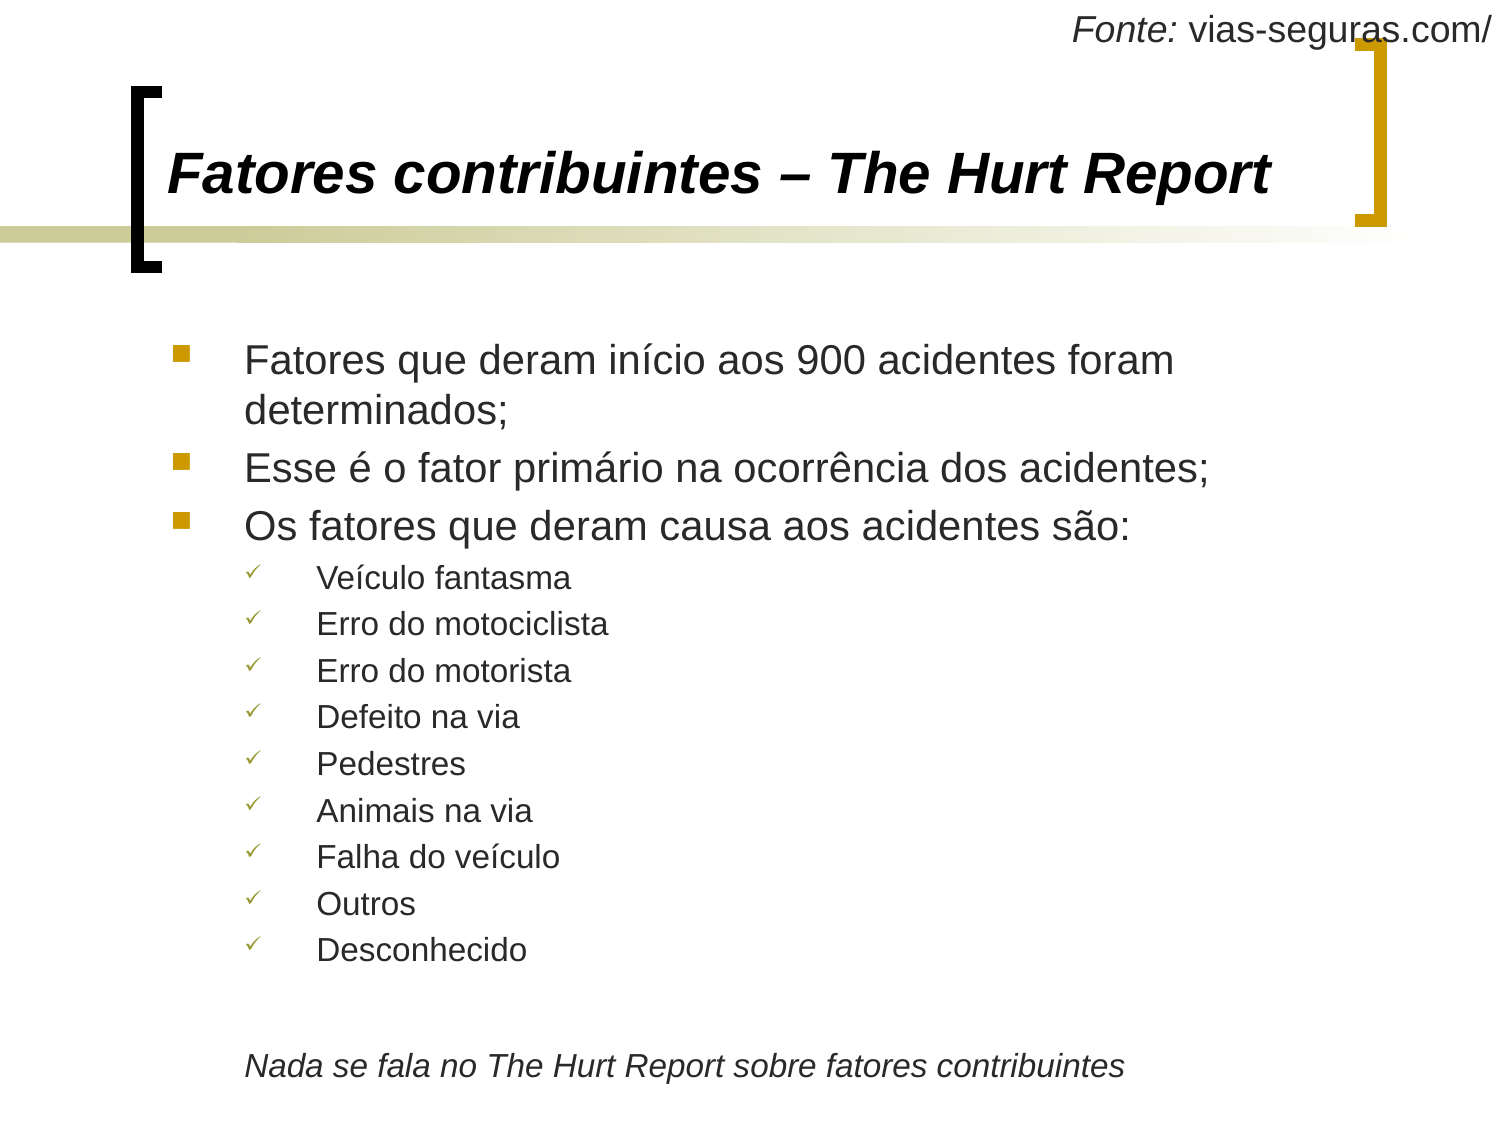

# Fatores contribuintes – The Hurt Report
Fatores que deram início aos 900 acidentes foram determinados;
Esse é o fator primário na ocorrência dos acidentes;
Os fatores que deram causa aos acidentes são:
Veículo fantasma
Erro do motociclista
Erro do motorista
Defeito na via
Pedestres
Animais na via
Falha do veículo
Outros
Desconhecido

Nada se fala no The Hurt Report sobre fatores contribuintes